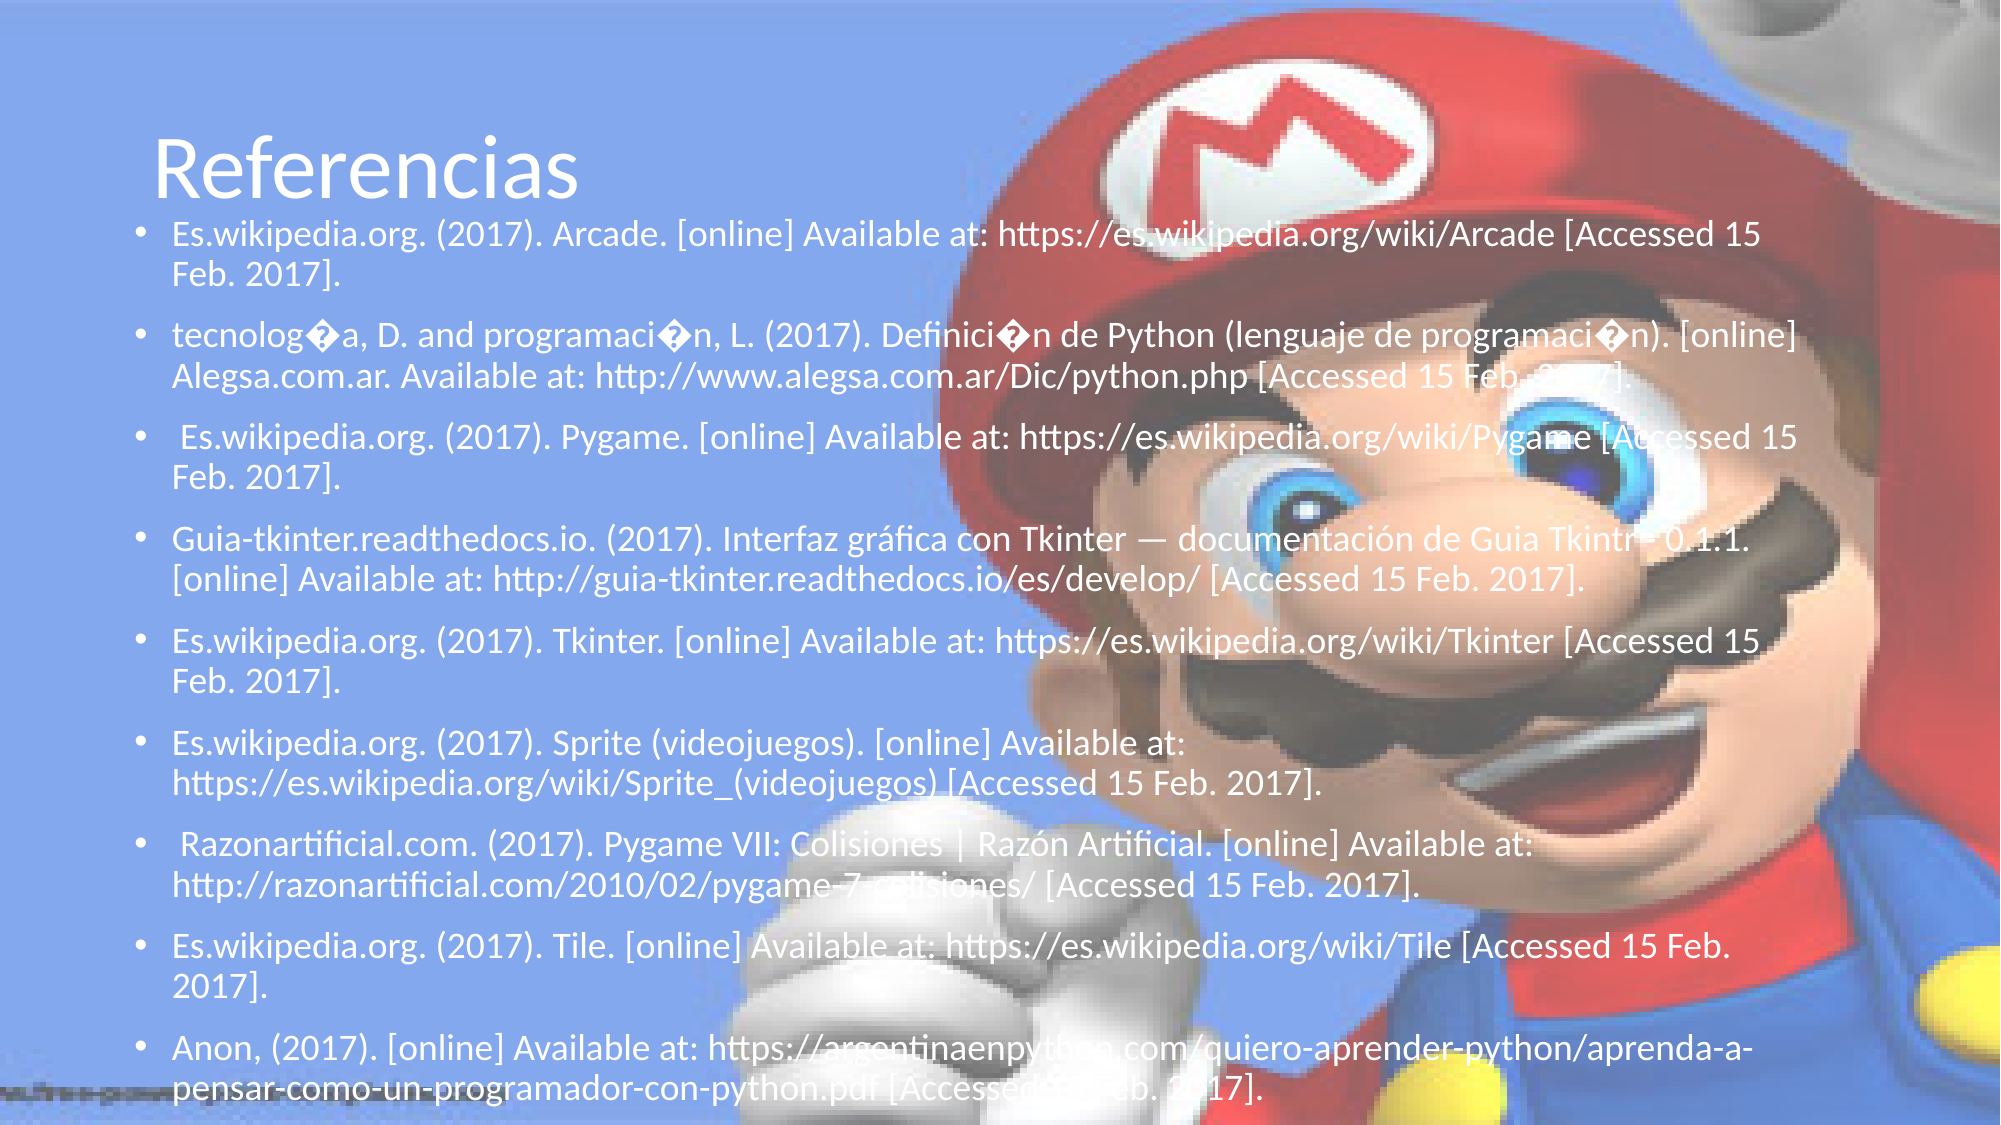

# Referencias
Es.wikipedia.org. (2017). Arcade. [online] Available at: https://es.wikipedia.org/wiki/Arcade [Accessed 15 Feb. 2017].
tecnolog�a, D. and programaci�n, L. (2017). Definici�n de Python (lenguaje de programaci�n). [online] Alegsa.com.ar. Available at: http://www.alegsa.com.ar/Dic/python.php [Accessed 15 Feb. 2017].
 Es.wikipedia.org. (2017). Pygame. [online] Available at: https://es.wikipedia.org/wiki/Pygame [Accessed 15 Feb. 2017].
Guia-tkinter.readthedocs.io. (2017). Interfaz gráfica con Tkinter — documentación de Guia Tkintr - 0.1.1. [online] Available at: http://guia-tkinter.readthedocs.io/es/develop/ [Accessed 15 Feb. 2017].
Es.wikipedia.org. (2017). Tkinter. [online] Available at: https://es.wikipedia.org/wiki/Tkinter [Accessed 15 Feb. 2017].
Es.wikipedia.org. (2017). Sprite (videojuegos). [online] Available at: https://es.wikipedia.org/wiki/Sprite_(videojuegos) [Accessed 15 Feb. 2017].
 Razonartificial.com. (2017). Pygame VII: Colisiones | Razón Artificial. [online] Available at: http://razonartificial.com/2010/02/pygame-7-colisiones/ [Accessed 15 Feb. 2017].
Es.wikipedia.org. (2017). Tile. [online] Available at: https://es.wikipedia.org/wiki/Tile [Accessed 15 Feb. 2017].
Anon, (2017). [online] Available at: https://argentinaenpython.com/quiero-aprender-python/aprenda-a-pensar-como-un-programador-con-python.pdf [Accessed 15 Feb. 2017].